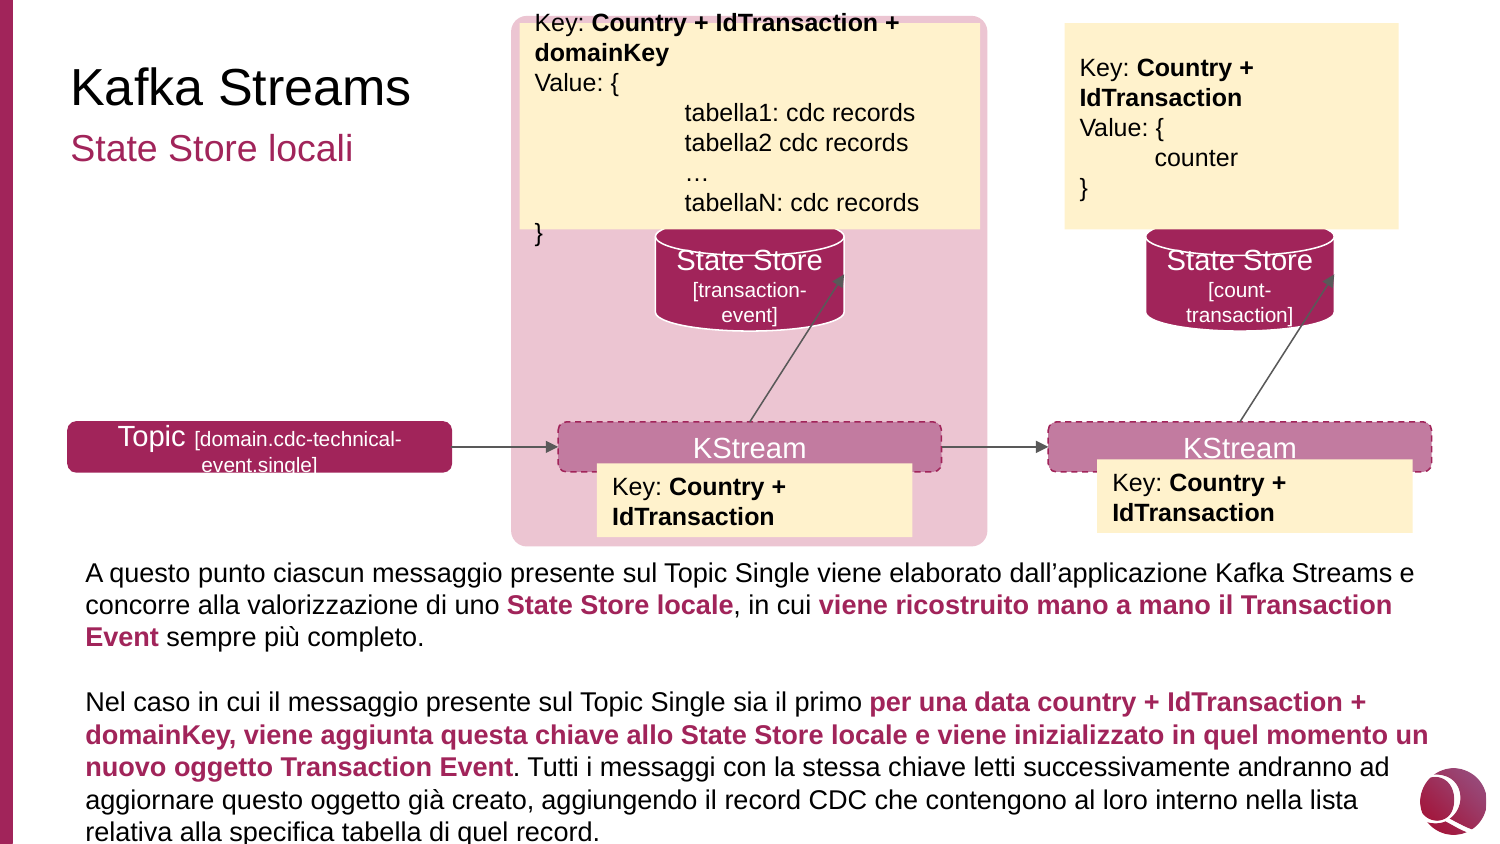

Key: Country + IdTransaction + domainKey
Value: {
	tabella1: cdc records
	tabella2 cdc records
	…
	tabellaN: cdc records
}
Key: Country + IdTransaction
Value: {
counter
}
# Kafka Streams
State Store locali
State Store
[transaction-event]
State Store
[count-transaction]
Topic [domain.cdc-technical-event.single]
KStream
KStream
Key: Country + IdTransaction
Key: Country + IdTransaction
A questo punto ciascun messaggio presente sul Topic Single viene elaborato dall’applicazione Kafka Streams e concorre alla valorizzazione di uno State Store locale, in cui viene ricostruito mano a mano il Transaction Event sempre più completo.

Nel caso in cui il messaggio presente sul Topic Single sia il primo per una data country + IdTransaction + domainKey, viene aggiunta questa chiave allo State Store locale e viene inizializzato in quel momento un nuovo oggetto Transaction Event. Tutti i messaggi con la stessa chiave letti successivamente andranno ad aggiornare questo oggetto già creato, aggiungendo il record CDC che contengono al loro interno nella lista relativa alla specifica tabella di quel record.